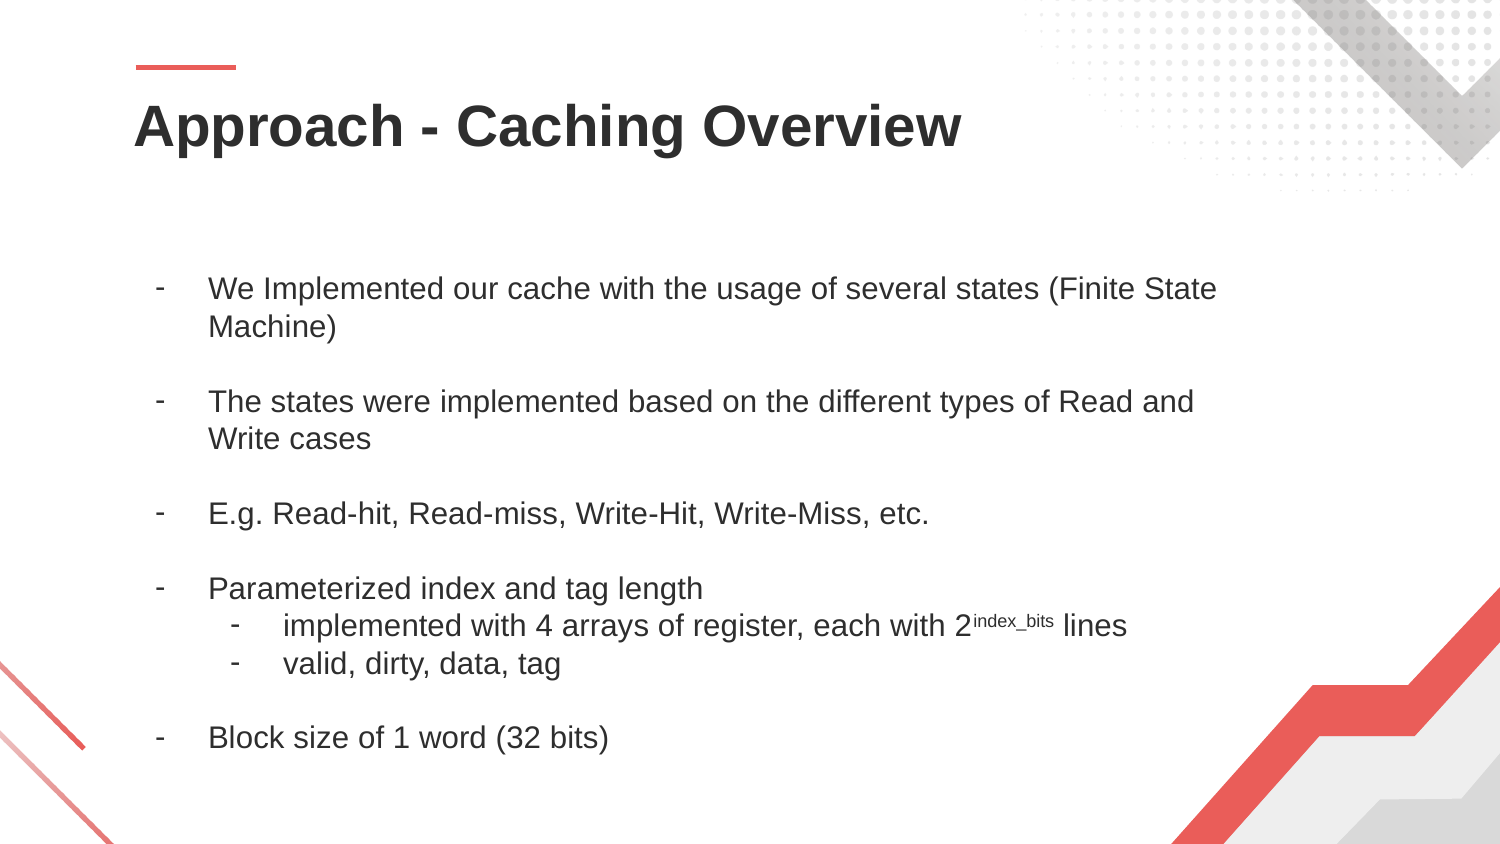

# Approach - Caching Overview

We Implemented our cache with the usage of several states (Finite State Machine)

The states were implemented based on the different types of Read and Write cases

E.g. Read-hit, Read-miss, Write-Hit, Write-Miss, etc.

Parameterized index and tag length
implemented with 4 arrays of register, each with 2index_bits lines
valid, dirty, data, tag

Block size of 1 word (32 bits)